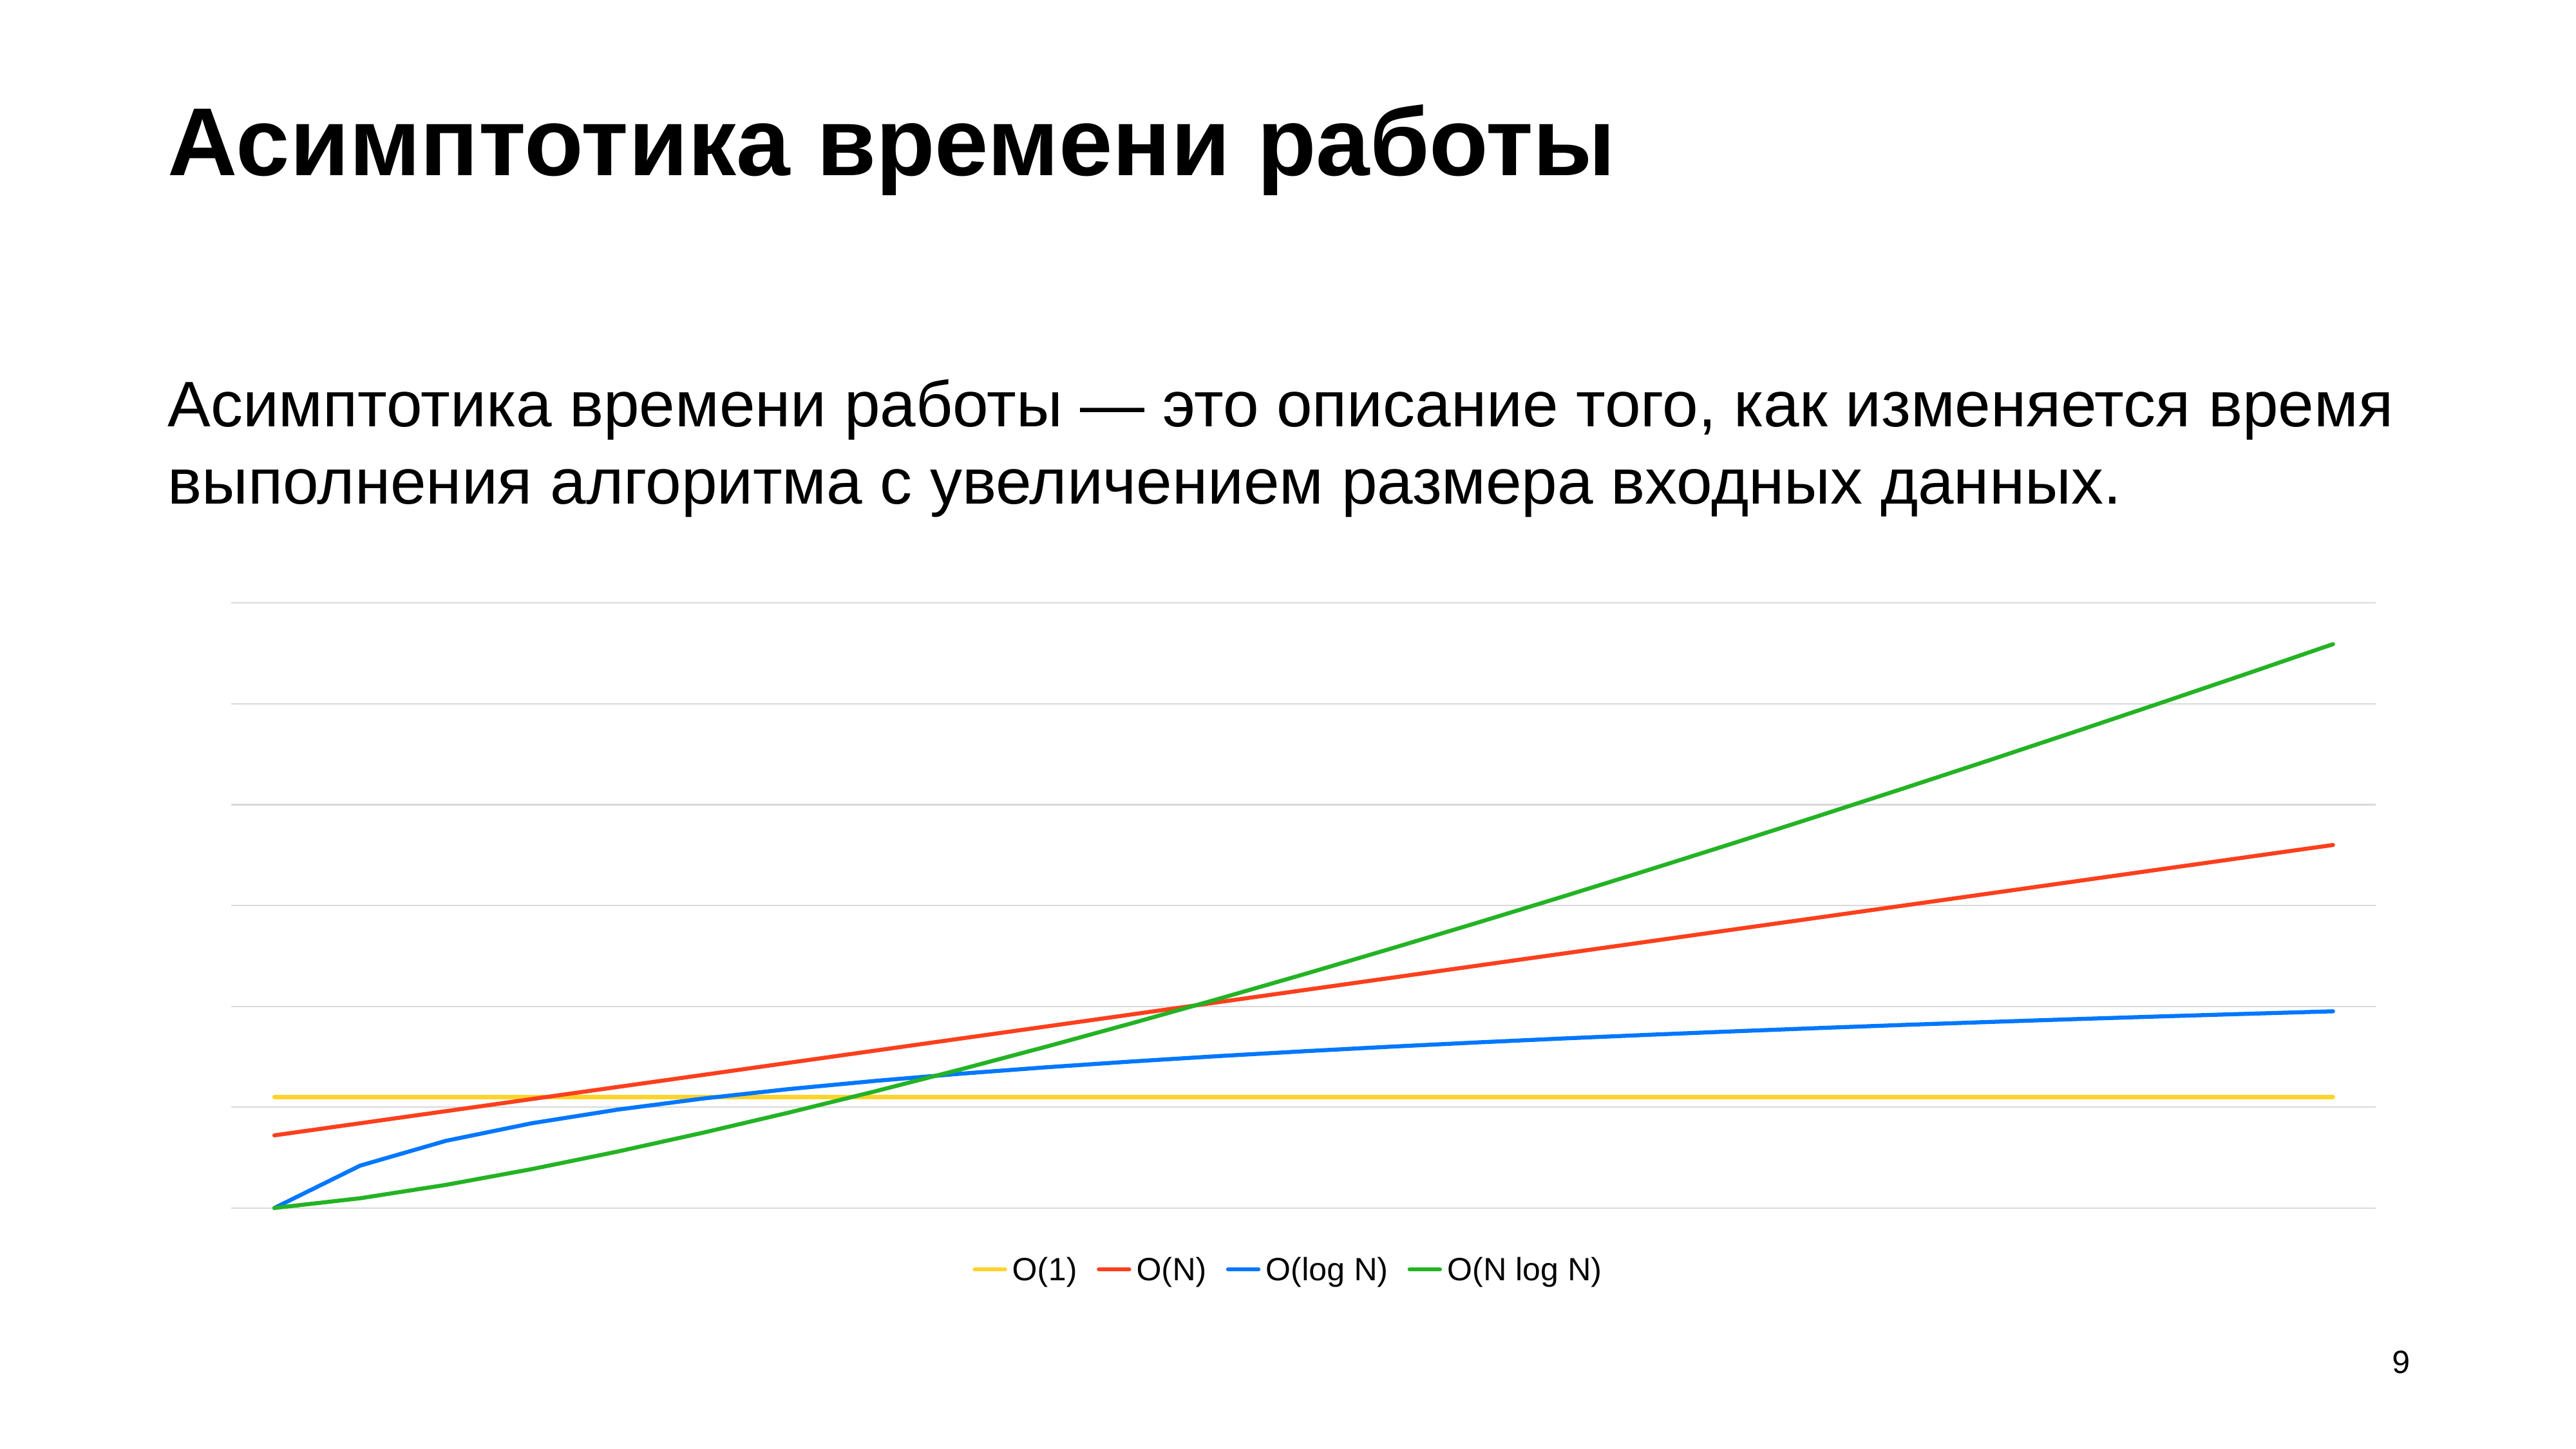

# Асимптотика времени работы
Асимптотика времени работы — это описание того, как изменяется время выполнения алгоритма с увеличением размера входных данных.

### Chart

| Category | O(1) | O(N) | O(log N) | O(N log N) |
|---|---|---|---|---|
| 1 | 5.5 | 3.6 | 0.0 | 0.0 |
| 2 | 5.5 | 4.2 | 2.1 | 0.48164799306236994 |
| 3 | 5.5 | 4.8 | 3.3284212515144285 | 1.14509101132719 |
| 4 | 5.5 | 5.4 | 4.2 | 1.9265919722494798 |
| 5 | 5.5 | 6.0 | 4.87604899926346 | 2.7958800173440754 |
| 6 | 5.5 | 6.6 | 5.428421251514428 | 3.73512600184149 |
| 7 | 5.5 | 7.2 | 5.895445336320969 | 4.732549024079838 |
| 8 | 5.5 | 7.8 | 6.300000000000001 | 5.779775916748439 |
| 9 | 5.5 | 8.399999999999999 | 6.656842503028857 | 6.870546067963139 |
| 10 | 5.5 | 9.0 | 6.976048999263462 | 8.0 |
| 11 | 5.5 | 9.6 | 7.264806399138325 | 9.164255629392382 |
| 12 | 5.5 | 10.2 | 7.528421251514429 | 10.3601399620572 |
| 13 | 5.5 | 10.8 | 7.770923408096294 | 11.585010863991103 |
| 14 | 5.5 | 11.4 | 7.9954453363209685 | 12.836633999596266 |
| 15 | 5.5 | 12.0 | 8.20447025077789 | 14.113095108668176 |
| 16 | 5.5 | 12.6 | 8.4 | 15.412735777995838 |
| 17 | 5.5 | 13.2 | 8.583671966625714 | 16.734105330744526 |
| 18 | 5.5 | 13.799999999999999 | 8.756842503028857 | 18.075924073487606 |
| 19 | 5.5 | 14.4 | 8.92064777823153 | 19.437054734483 |
| 20 | 5.5 | 15.0 | 9.076048999263461 | 20.8164799306237 |
| 21 | 5.5 | 15.6 | 9.223866587835397 | 22.213284151529844 |
| 22 | 5.5 | 16.2 | 9.364806399138324 | 23.626639182470832 |
| 23 | 5.5 | 16.799999999999997 | 9.499480107719728 | 25.05579218272371 |
| 24 | 5.5 | 17.4 | 9.62842125151443 | 26.50005584086284 |
| 25 | 5.5 | 18.0 | 9.75209799852692 | 27.958800173440753 |
9